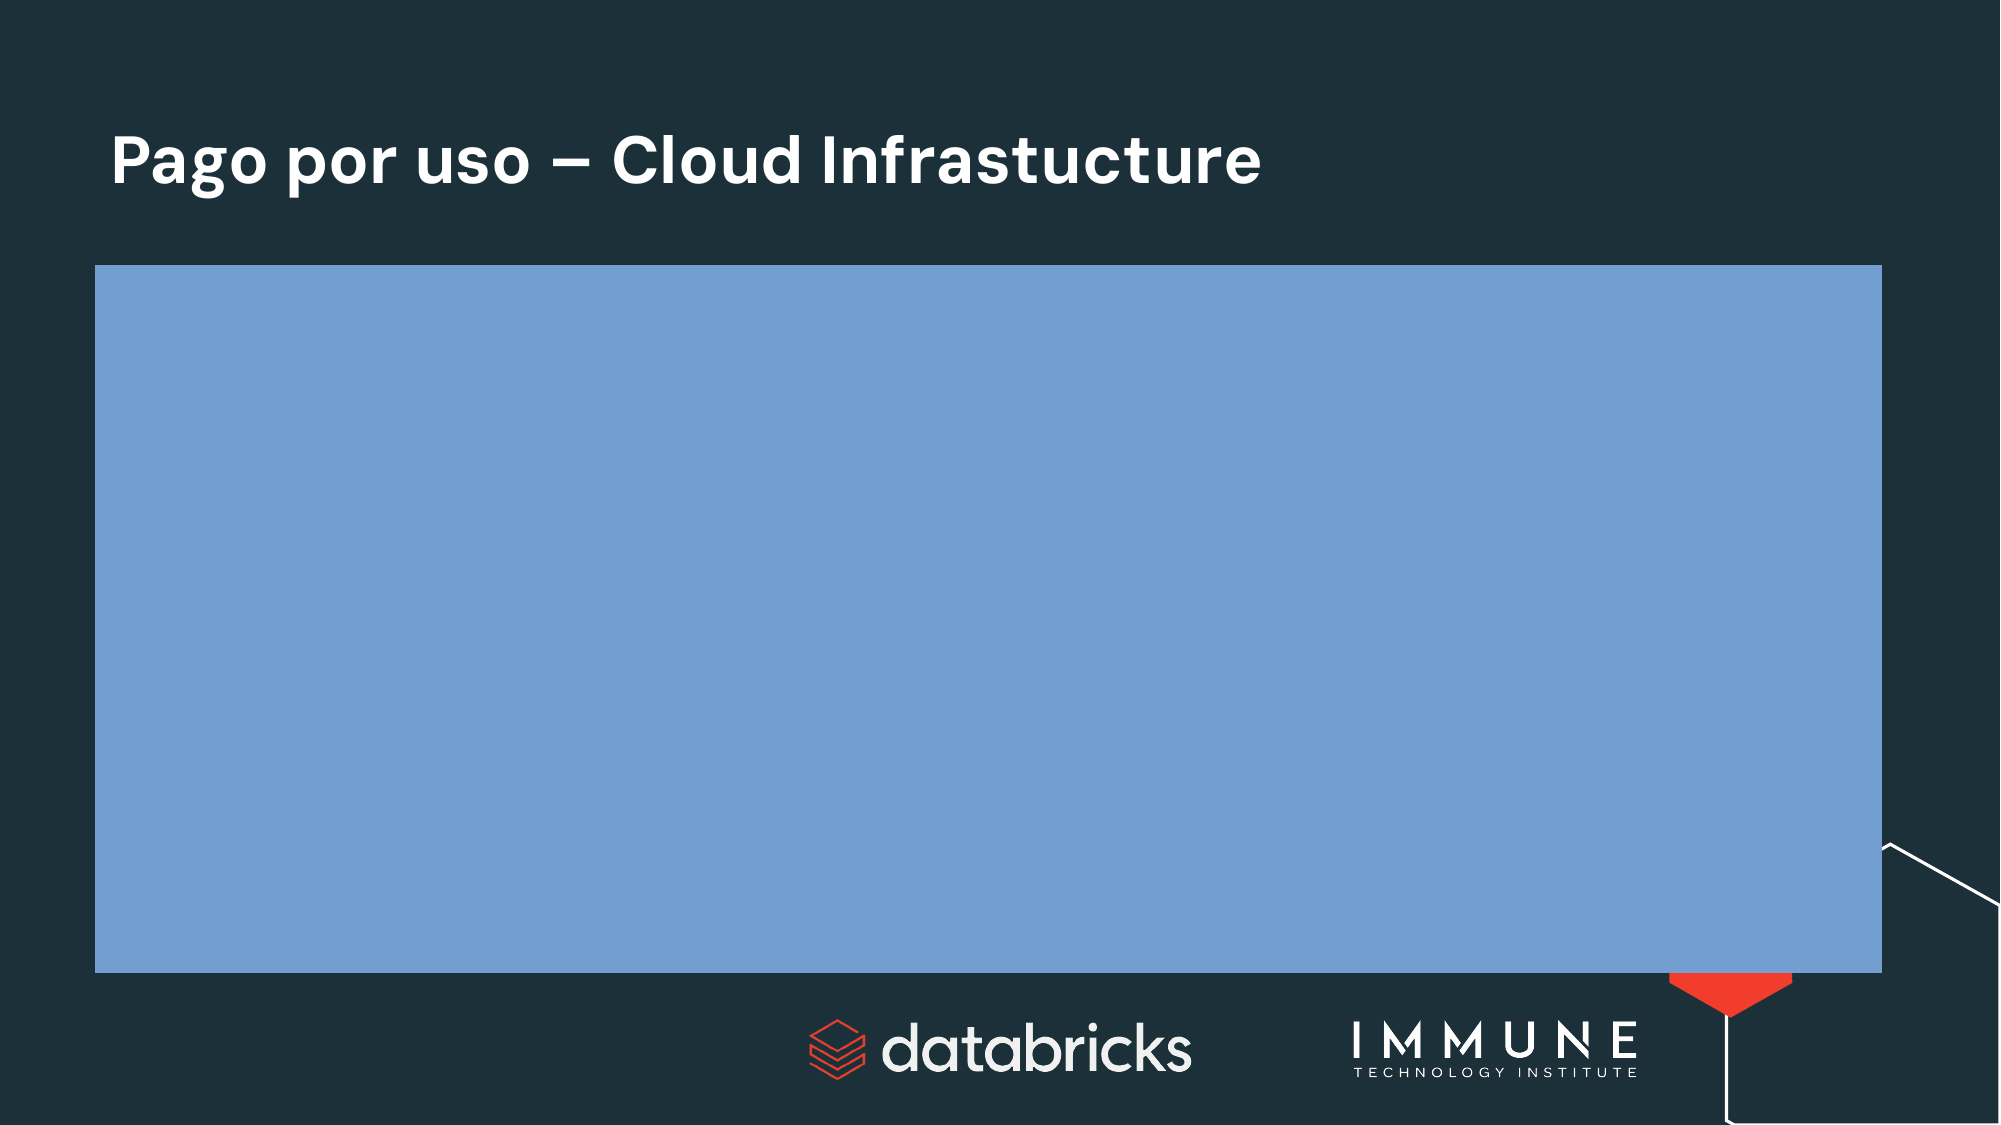

# Pago por uso – Cloud Infrastucture
Costes de la plataforma de nube: Estos son los costos de los recursos de cómputo (como instancias VM) proporcionados por el proveedor de servicios en la nube (AWS, GCP, Azure) que se utilizan en conjunto con Databricks.
Estos costes son adicionales a los costos de DBU y se facturan según el uso, normalmente a una tarifa por segundo.